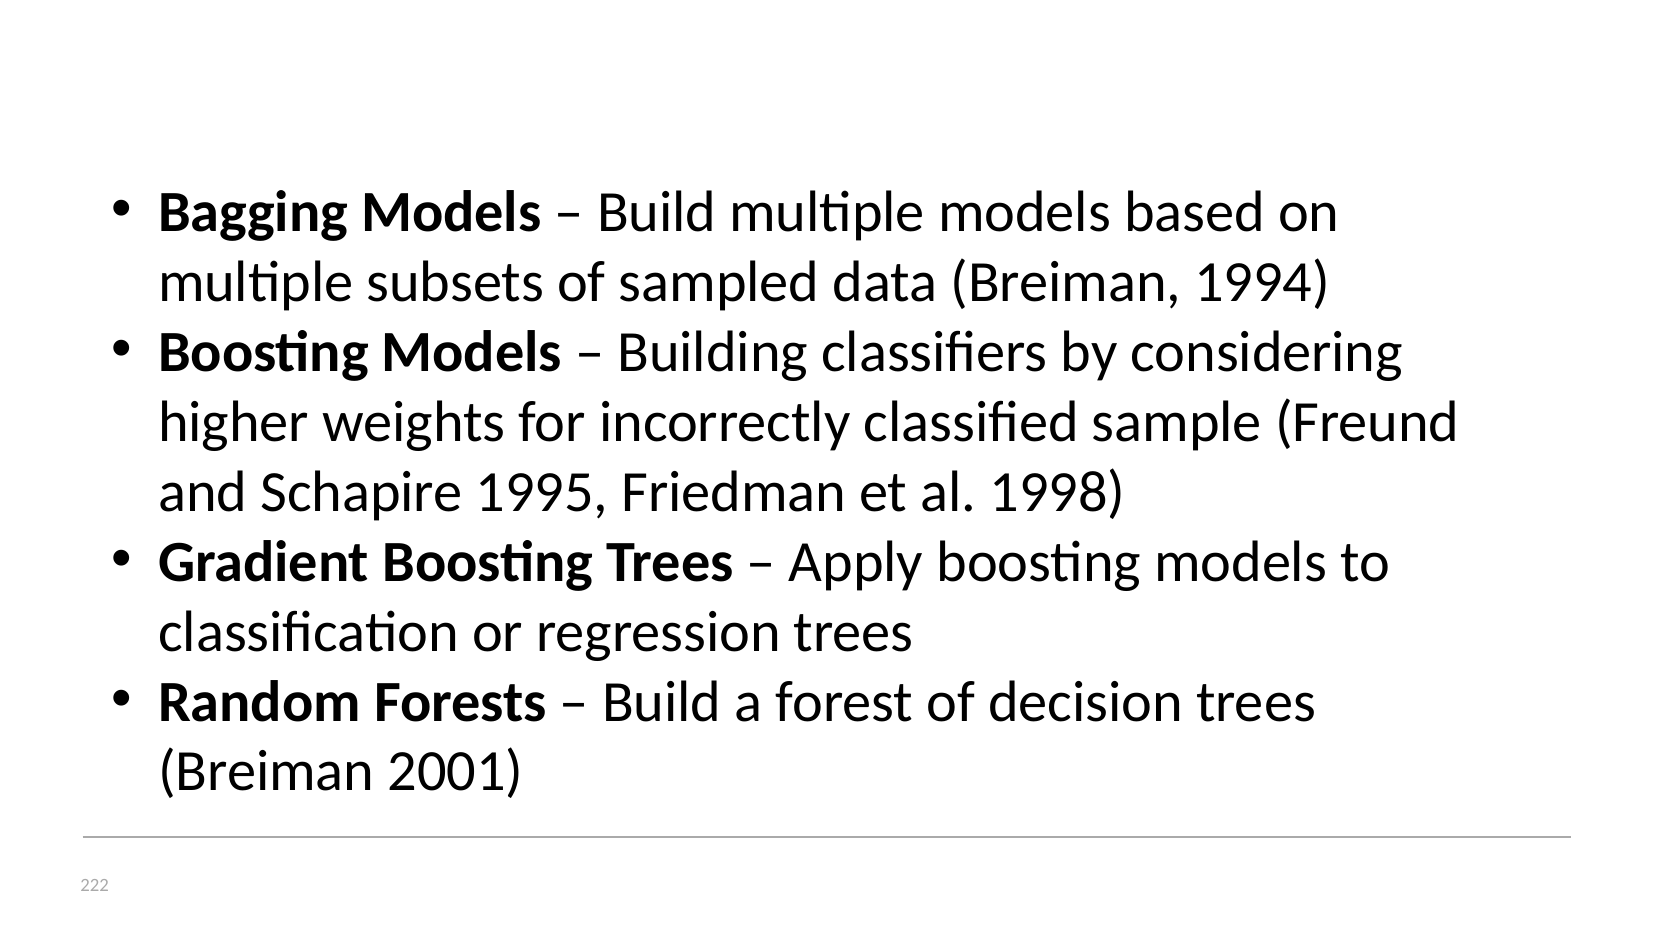

# Ensemble Modelling Approaches
Bagging Models – Build multiple models based on multiple subsets of sampled data (Breiman, 1994)
Boosting Models – Building classifiers by considering higher weights for incorrectly classified sample (Freund and Schapire 1995, Friedman et al. 1998)
Gradient Boosting Trees – Apply boosting models to classification or regression trees
Random Forests – Build a forest of decision trees (Breiman 2001)
222